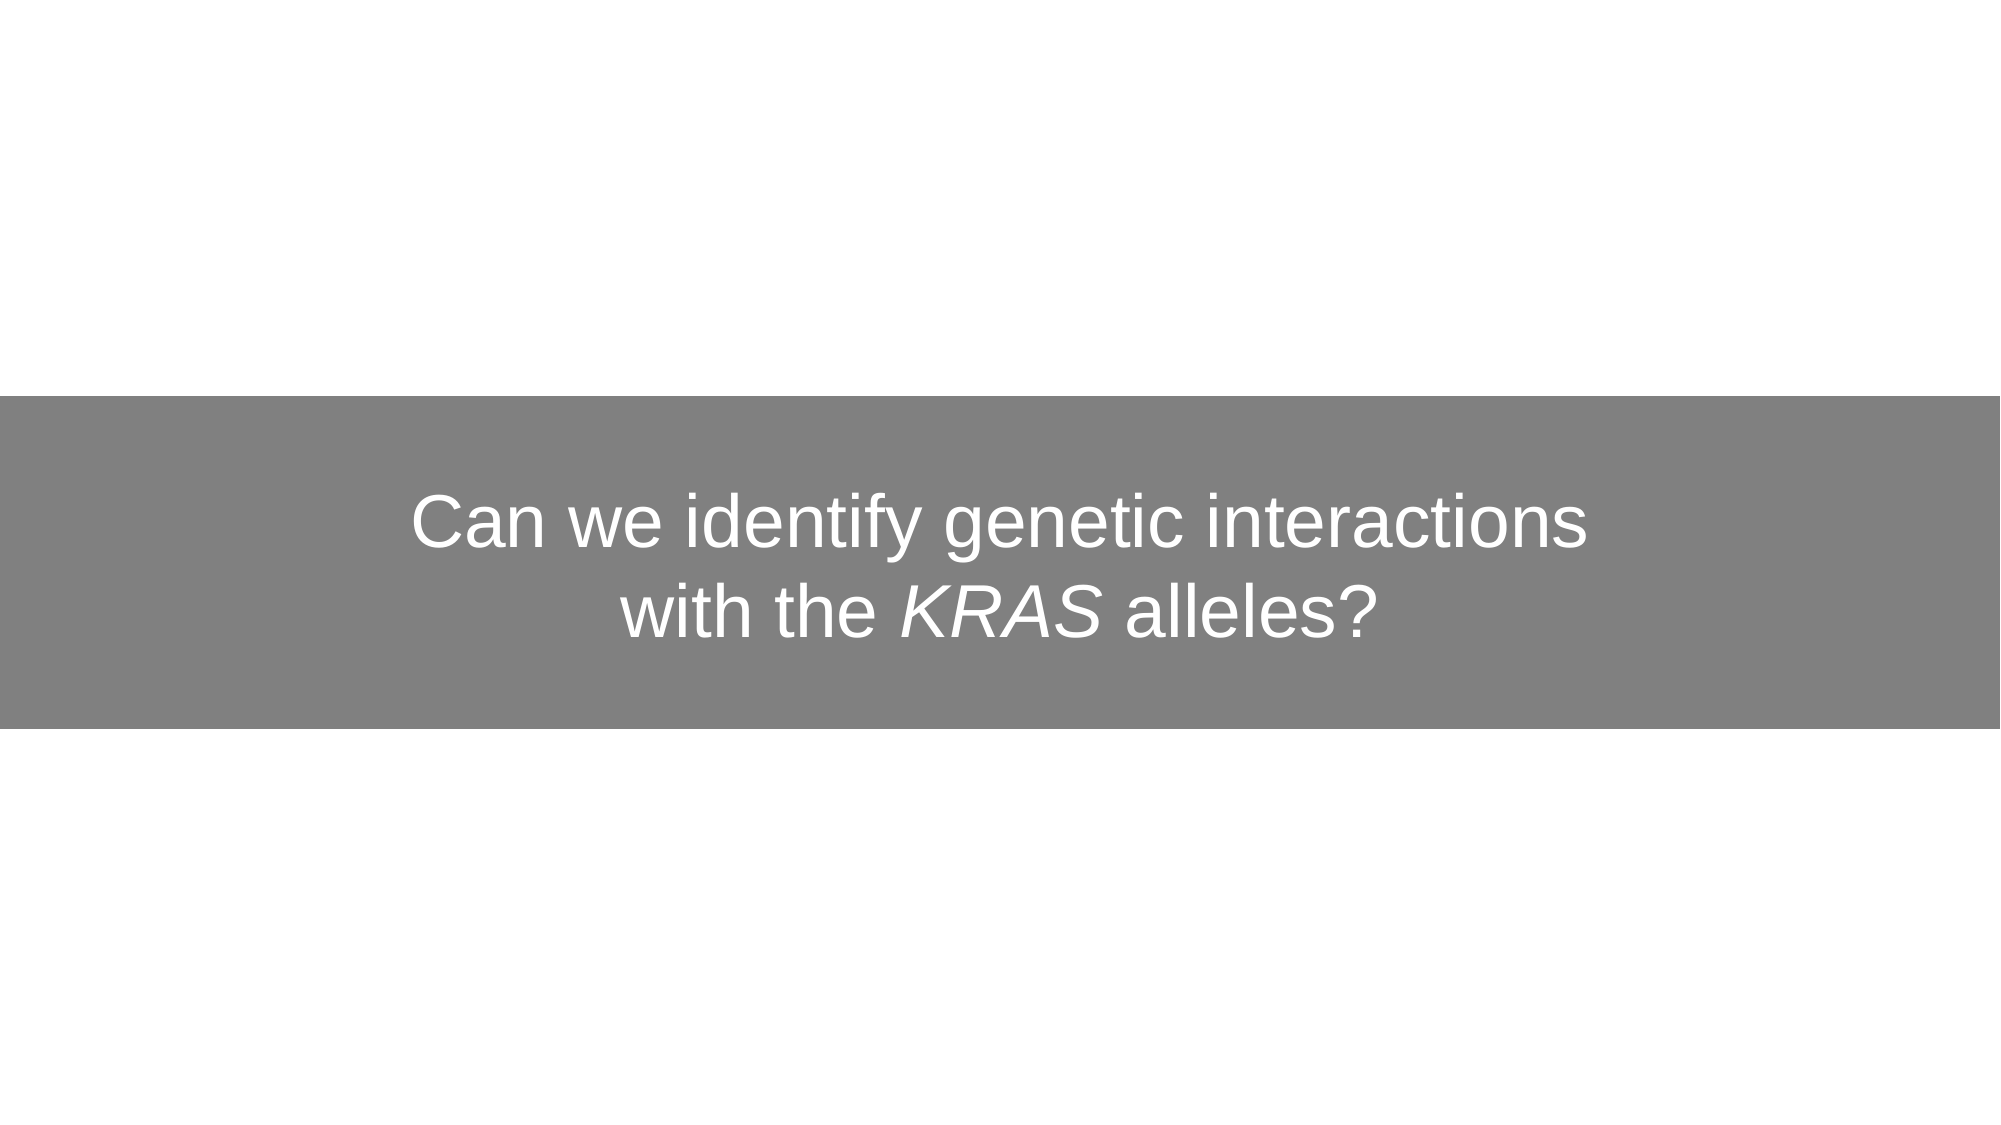

Can we identify genetic interactions
with the KRAS alleles?